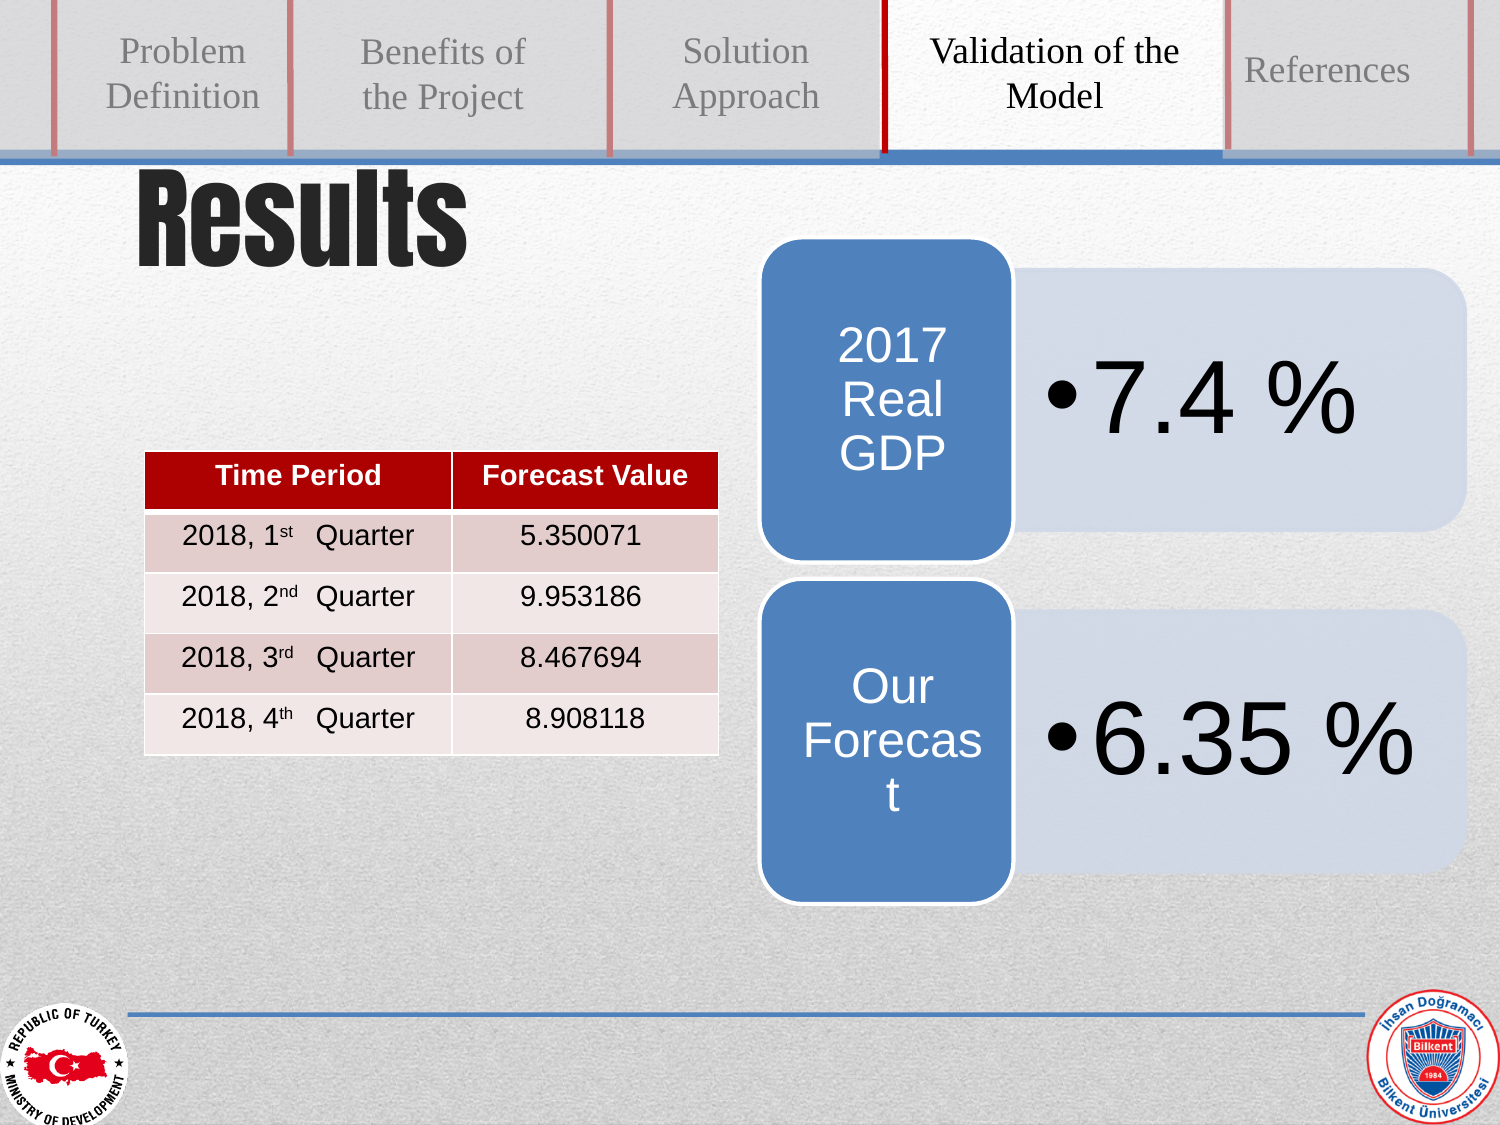

Results
7.4 %
2017 Real GDP
6.35 %
Our Forecast
| Time Period | Forecast Value |
| --- | --- |
| 2018, 1st Quarter | 5.350071 |
| 2018, 2nd Quarter | 9.953186 |
| 2018, 3rd Quarter | 8.467694 |
| 2018, 4th Quarter | 8.908118 |